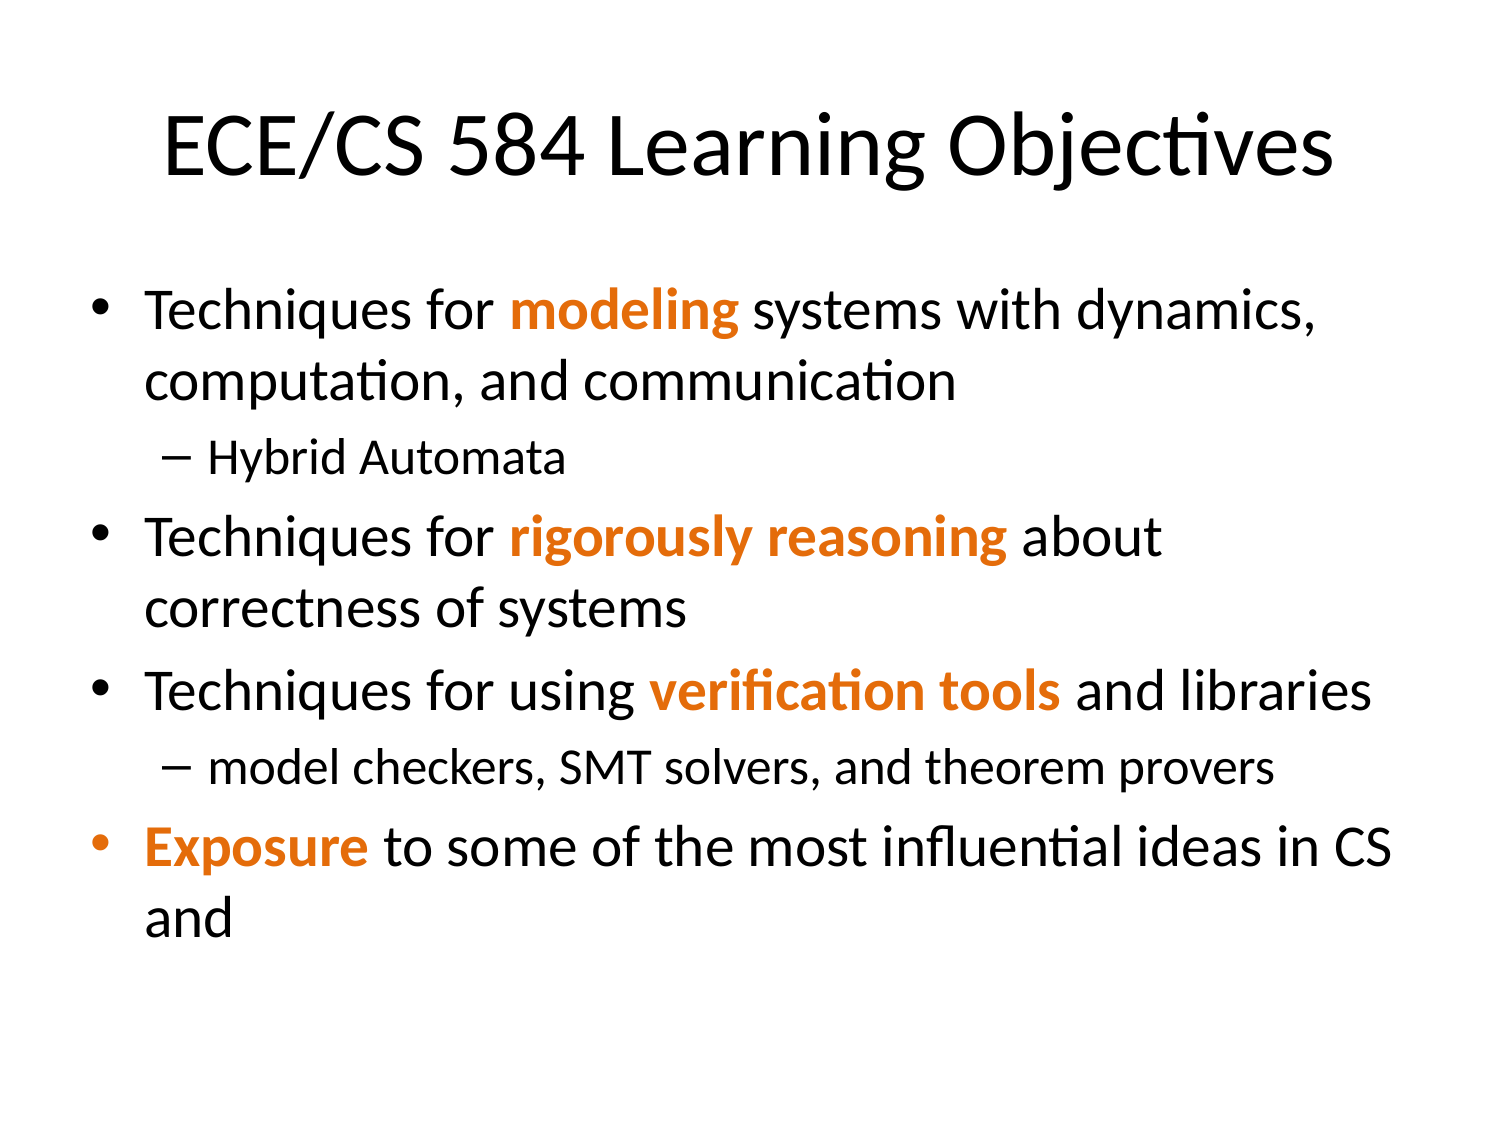

# ECE/CS 584 Learning Objectives
Techniques for modeling systems with dynamics, computation, and communication
Hybrid Automata
Techniques for rigorously reasoning about correctness of systems
Techniques for using verification tools and libraries
model checkers, SMT solvers, and theorem provers
Exposure to some of the most influential ideas in CS and